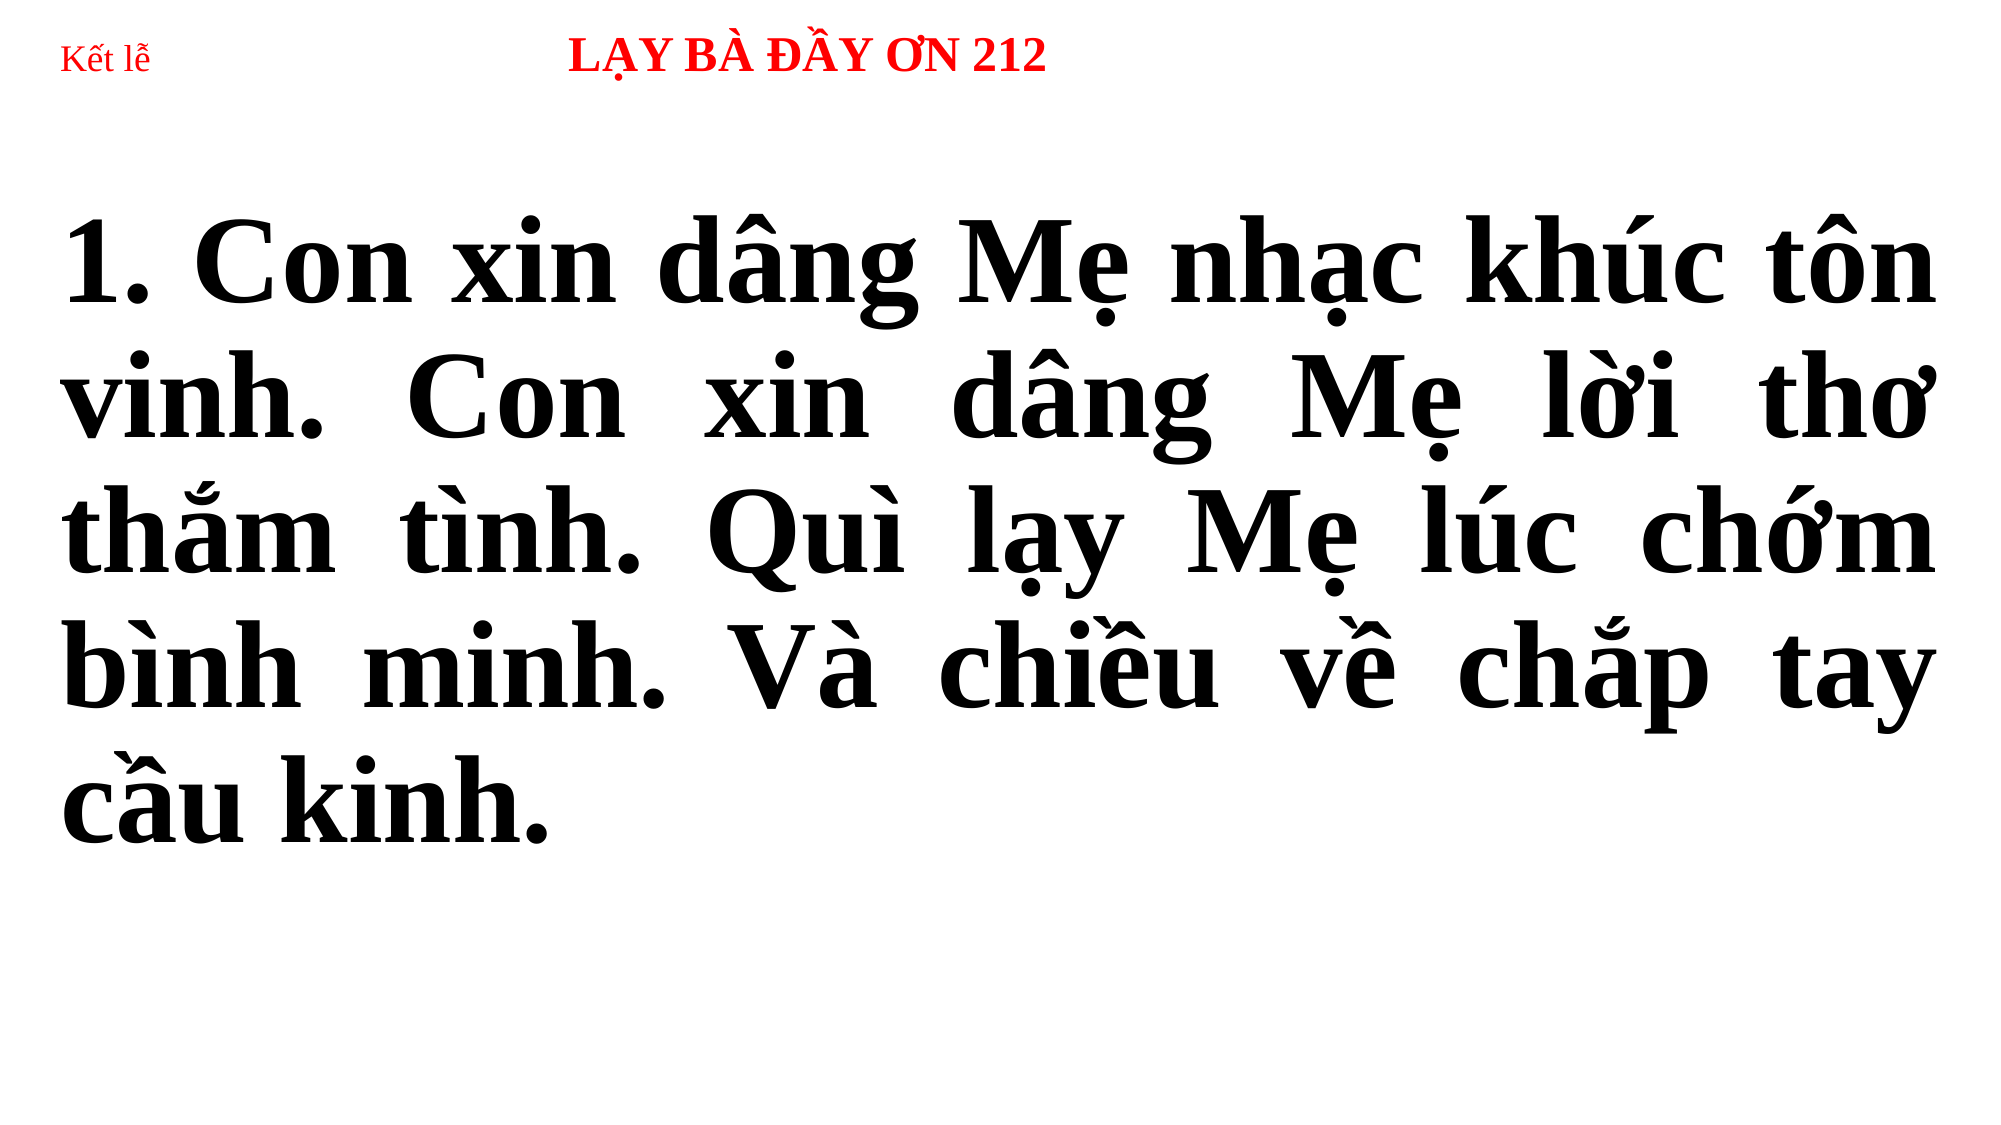

# Kết lễ                                            LẠY BÀ ĐẦY ƠN 212
1. Con xin dâng Mẹ nhạc khúc tôn vinh. Con xin dâng Mẹ lời thơ thắm tình. Quì lạy Mẹ lúc chớm bình minh. Và chiều về chắp tay cầu kinh.